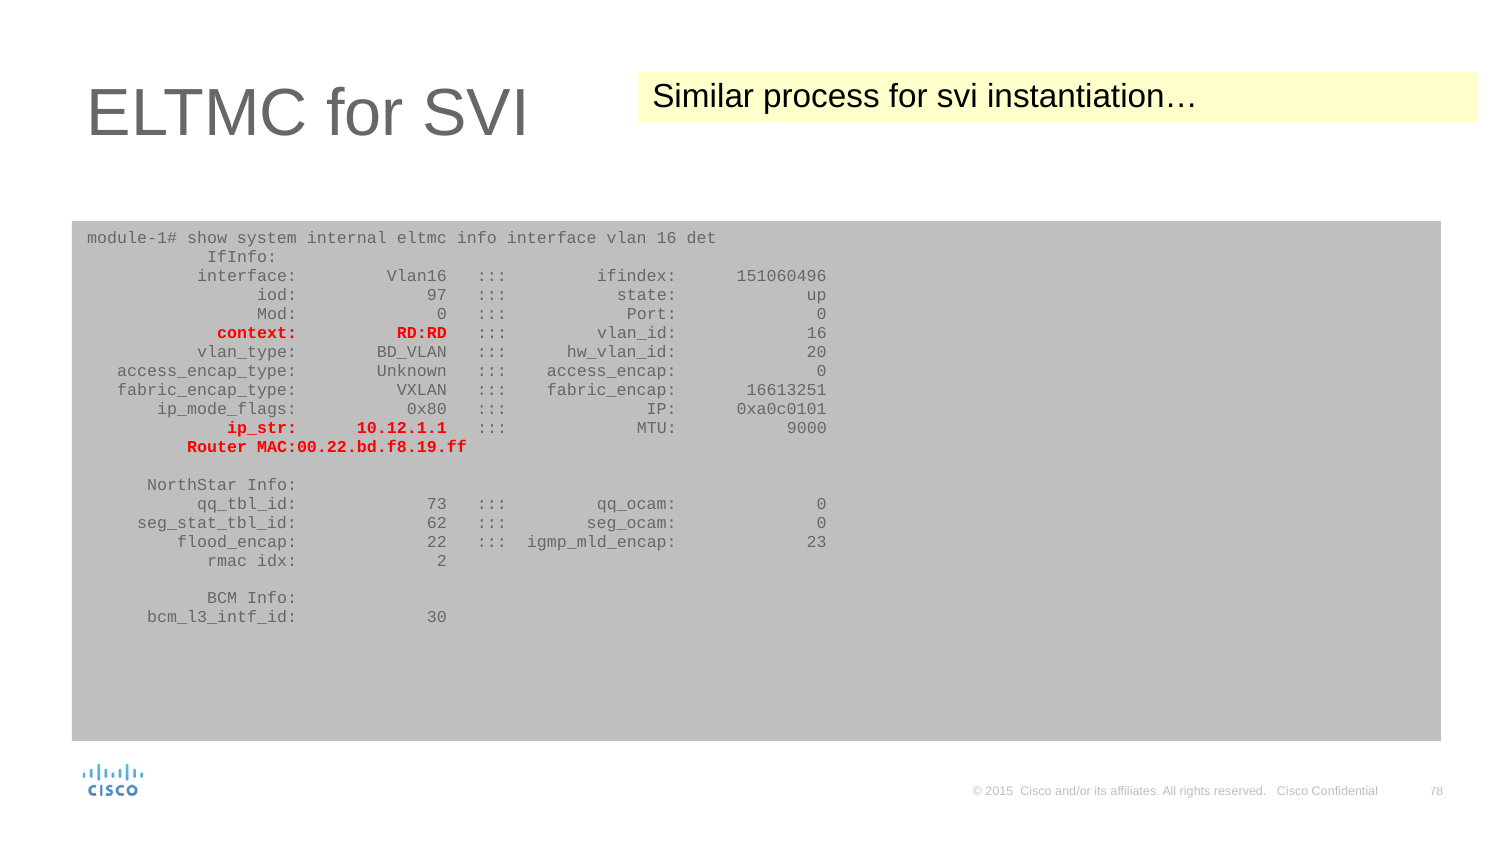

# ELTMC for SVI
Similar process for svi instantiation…
module-1# show system internal eltmc info interface vlan 16 det
            IfInfo:
           interface:         Vlan16   :::         ifindex:      151060496
                 iod:             97   :::           state:             up
                 Mod:              0   :::            Port:              0
             context:          RD:RD   :::         vlan_id:             16
           vlan_type:        BD_VLAN   :::      hw_vlan_id:             20
   access_encap_type:        Unknown   :::    access_encap:              0
   fabric_encap_type:          VXLAN   :::    fabric_encap:       16613251
       ip_mode_flags:           0x80   :::              IP:      0xa0c0101
              ip_str:      10.12.1.1   :::             MTU:           9000
          Router MAC:00.22.bd.f8.19.ff

      NorthStar Info:
           qq_tbl_id:             73   :::         qq_ocam:              0
     seg_stat_tbl_id:             62   :::        seg_ocam:              0
         flood_encap:             22   :::  igmp_mld_encap:             23
            rmac idx:              2

            BCM Info:
      bcm_l3_intf_id:             30